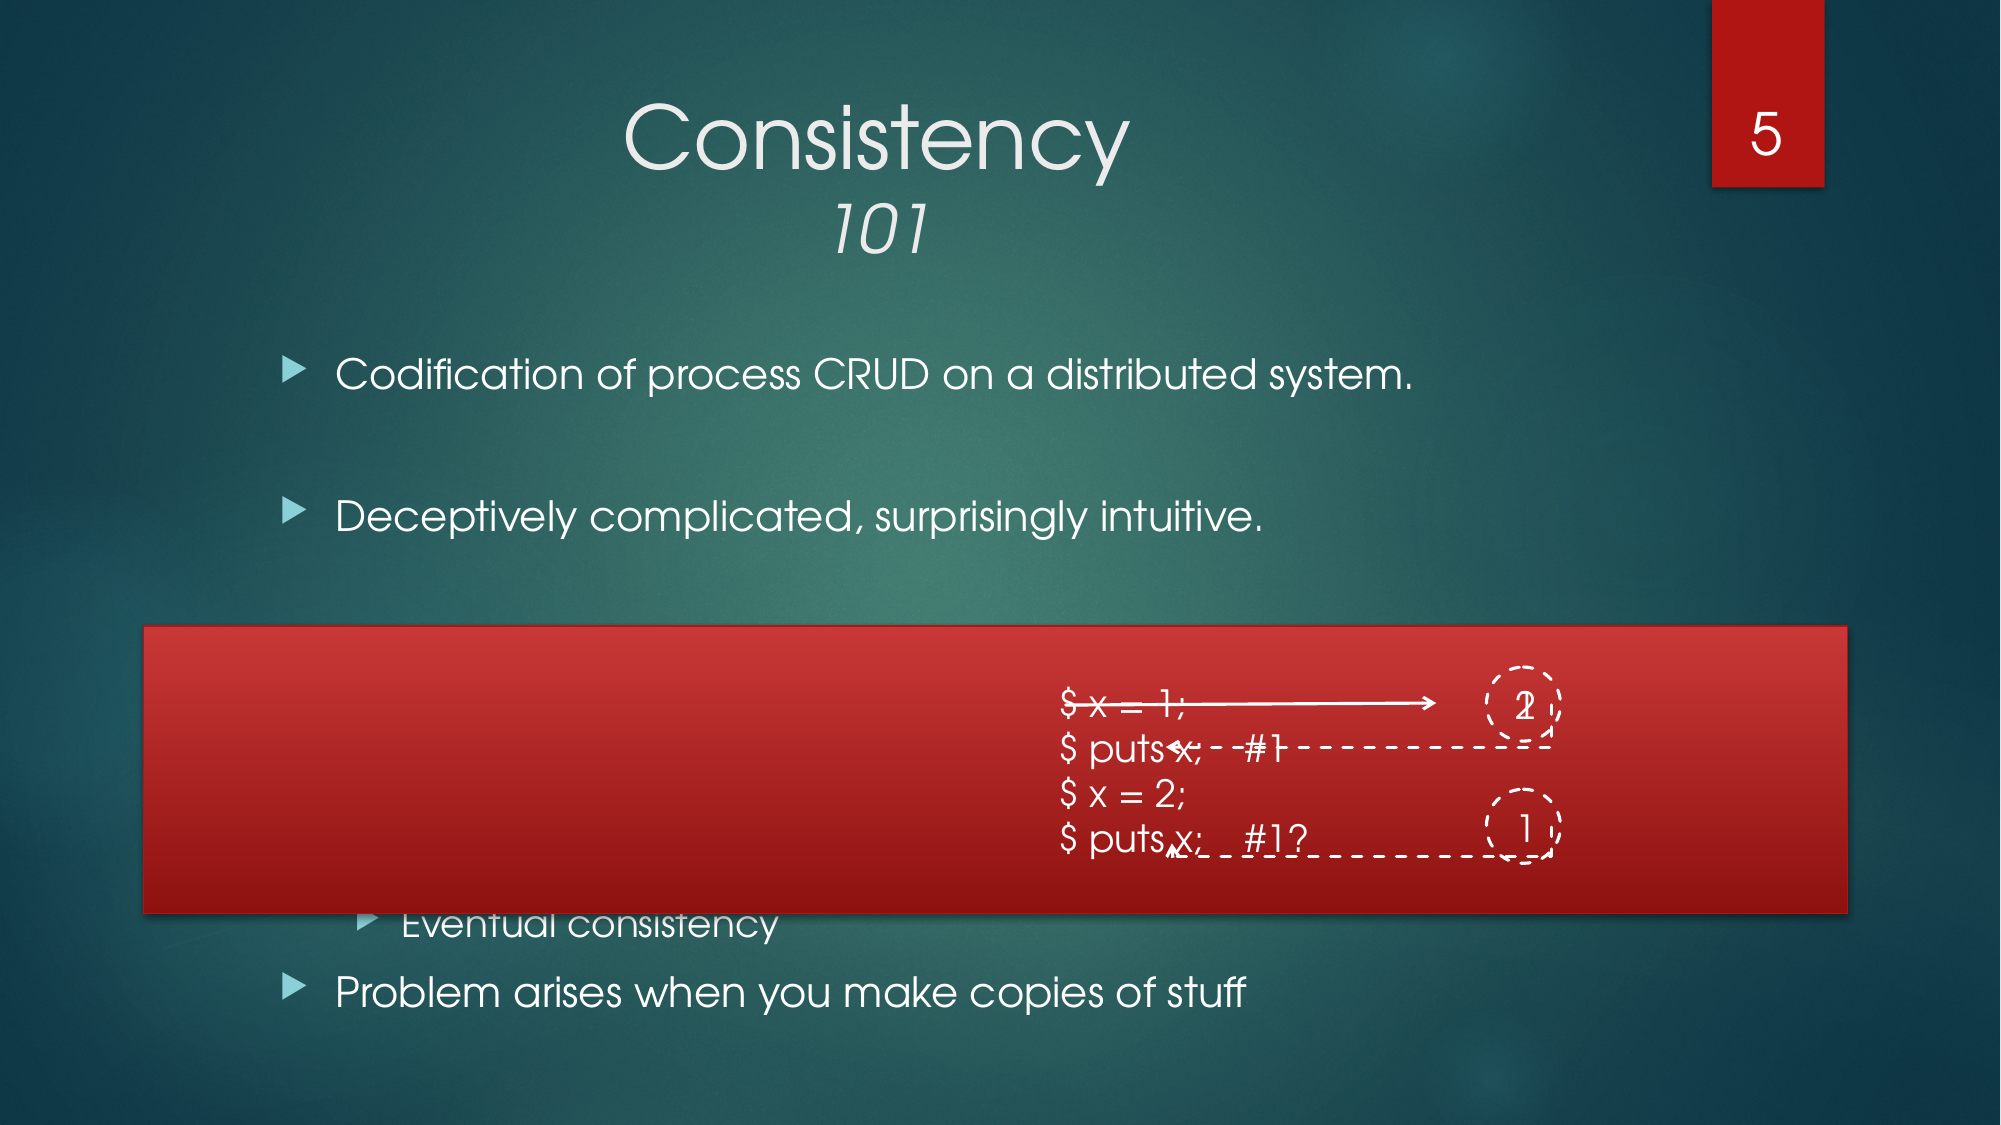

5
# Consistency 101
Codification of process CRUD on a distributed system.

Deceptively complicated, surprisingly intuitive.

Many models/flavors, again no size fits all. Some examples:
Strict Consistency
Linearizability -> Sequential consistency
Causal consistency
Eventual consistency
Problem arises when you make copies of stuff
		$ x = 1;
		$ puts x;    #1
		$ x = 2;
		$ puts x;    #1?

1
2
Harder to program
Scalable
Less intuitive

1